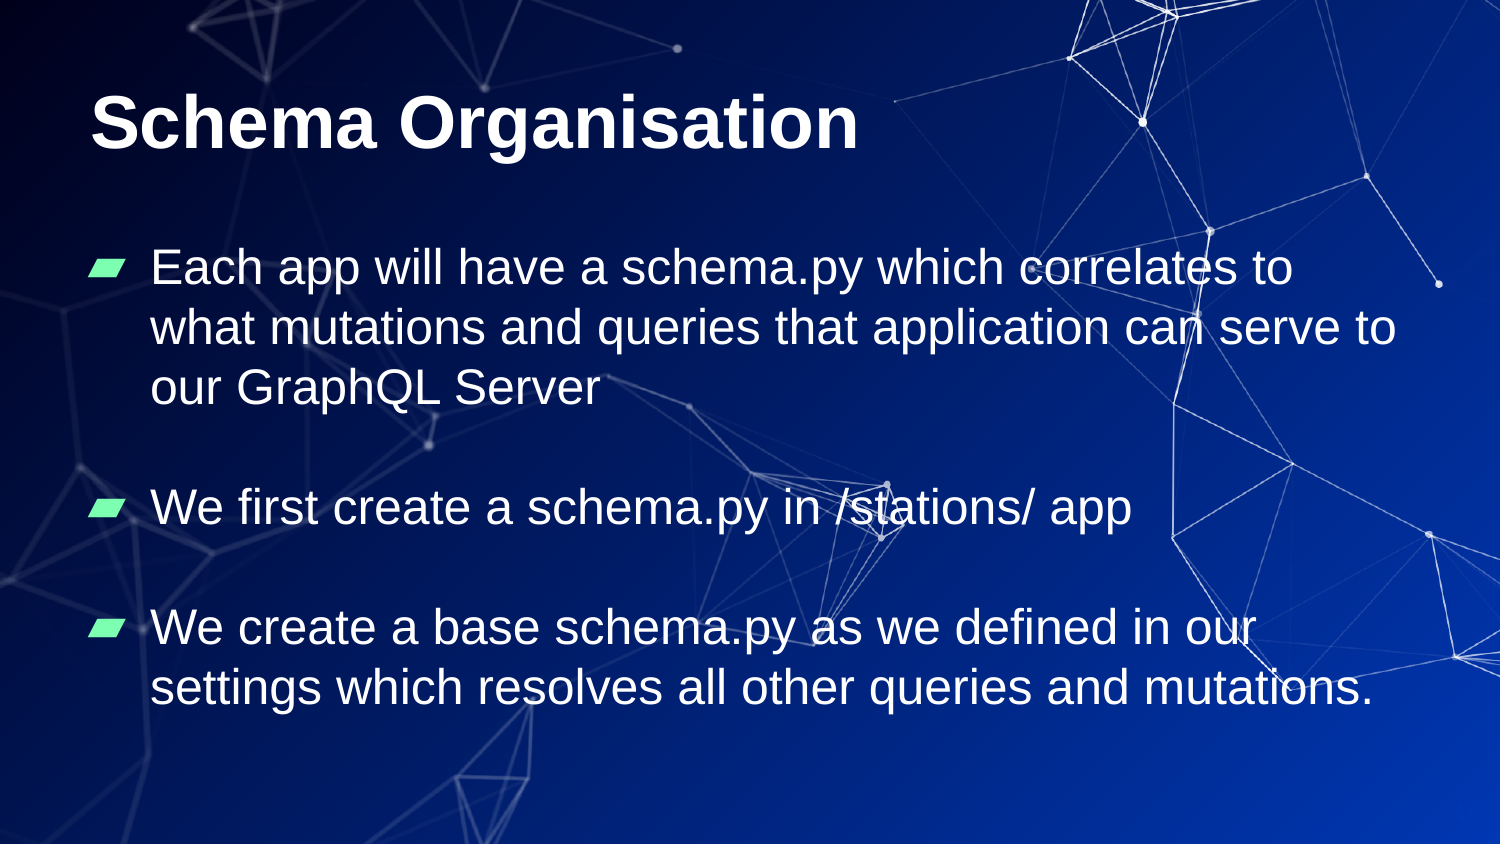

# Schema Organisation
Each app will have a schema.py which correlates to what mutations and queries that application can serve to our GraphQL Server
We first create a schema.py in /stations/ app
We create a base schema.py as we defined in our settings which resolves all other queries and mutations.

45